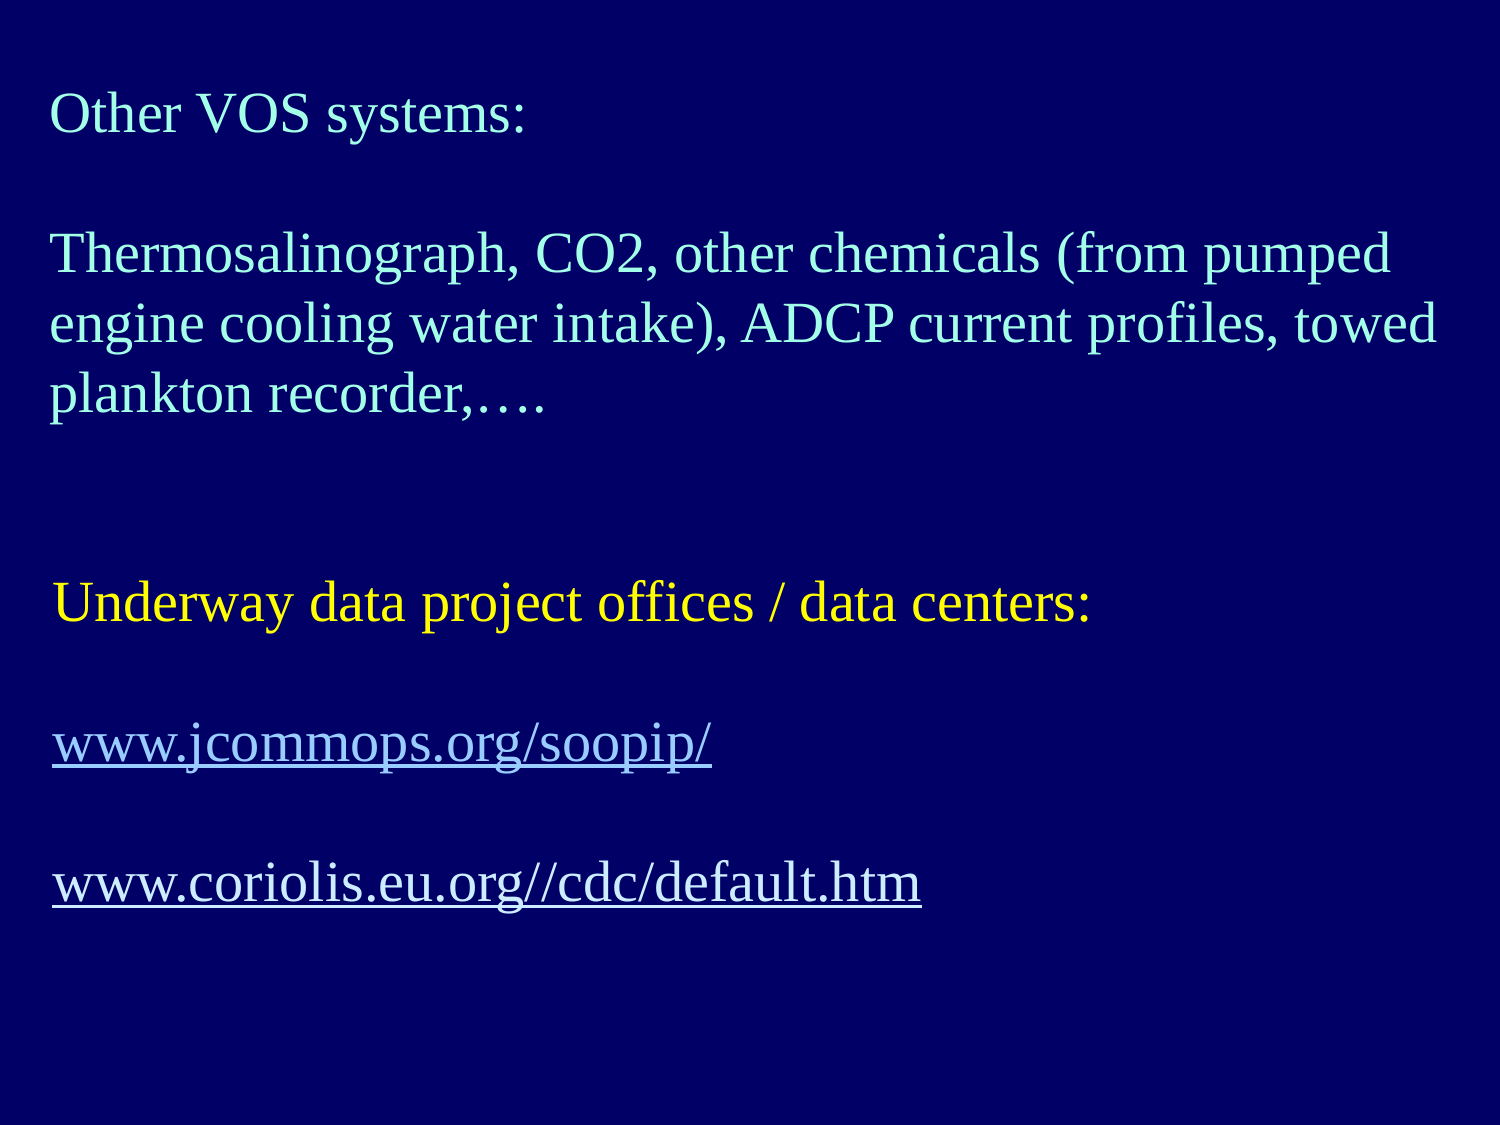

Other VOS systems:

Thermosalinograph, CO2, other chemicals (from pumped engine cooling water intake), ADCP current profiles, towed plankton recorder,….
#
Underway data project offices / data centers:

www.jcommops.org/soopip/

www.coriolis.eu.org//cdc/default.htm